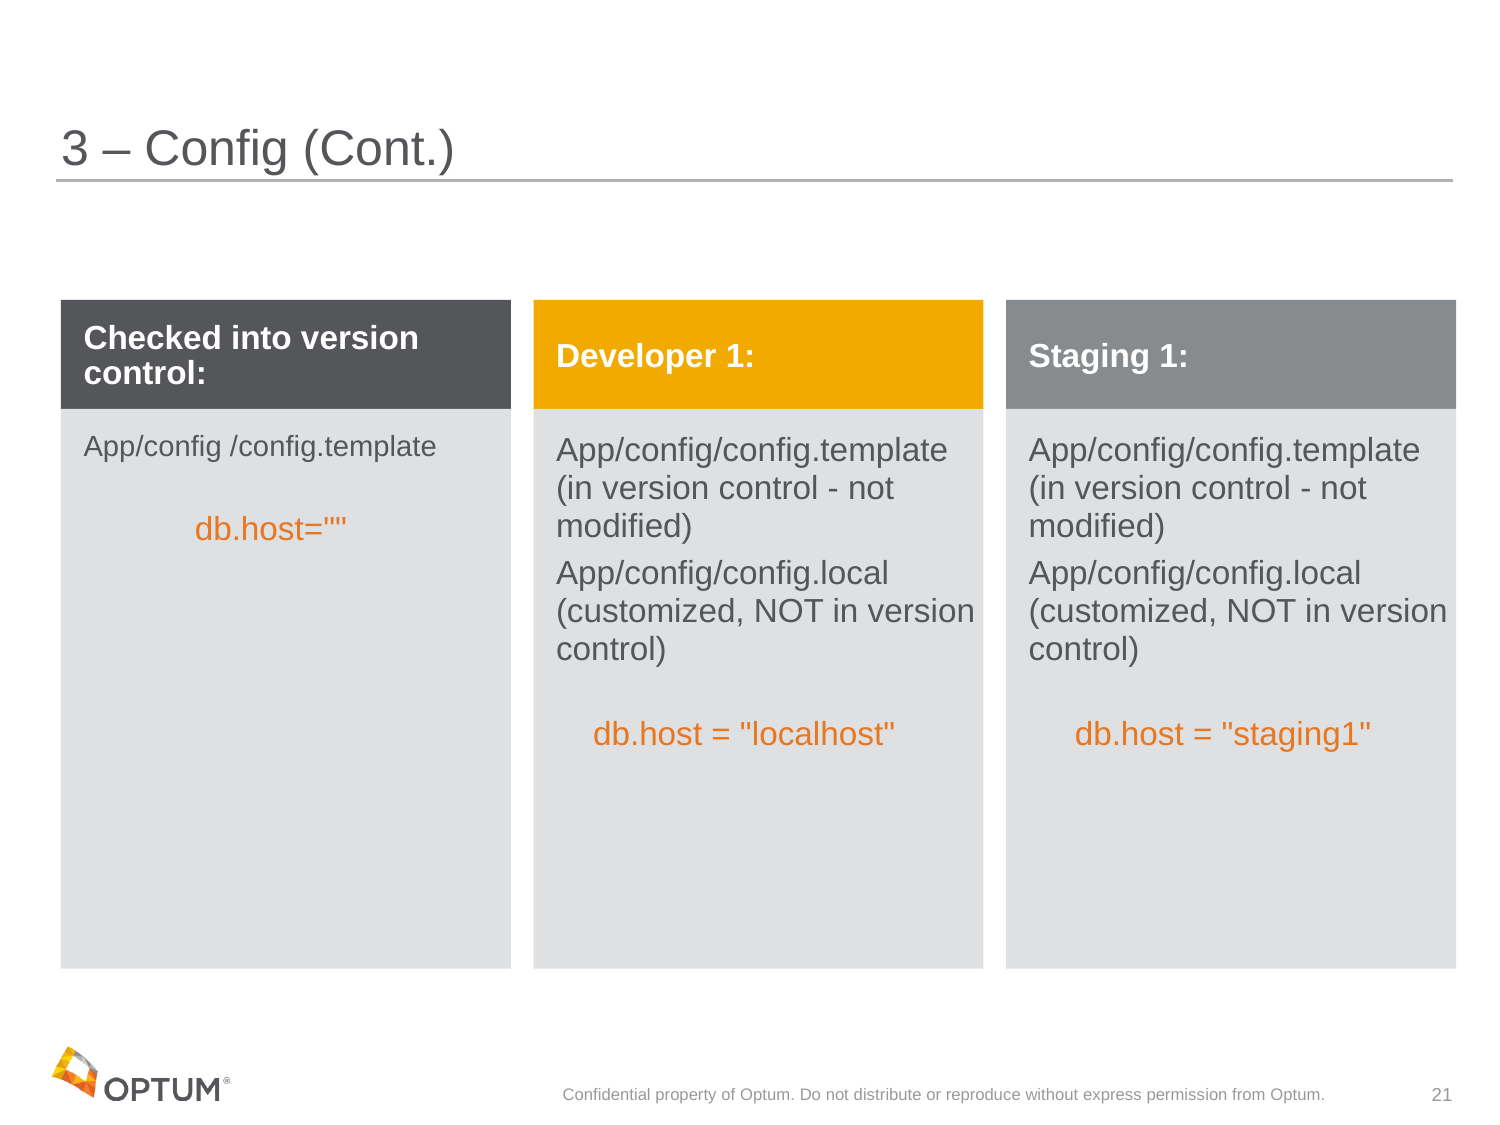

# 3 – Config (Cont.)

Checked into version control:

Developer 1:

Staging 1:

App/config /config.template

            db.host=""

App/config/config.template (in version control - not modified)
App/config/config.local  (customized, NOT in version control)
    db.host = "localhost"

App/config/config.template (in version control - not modified)
App/config/config.local  (customized, NOT in version control)
     db.host = "staging1"

Confidential property of Optum. Do not distribute or reproduce without express permission from Optum.
21